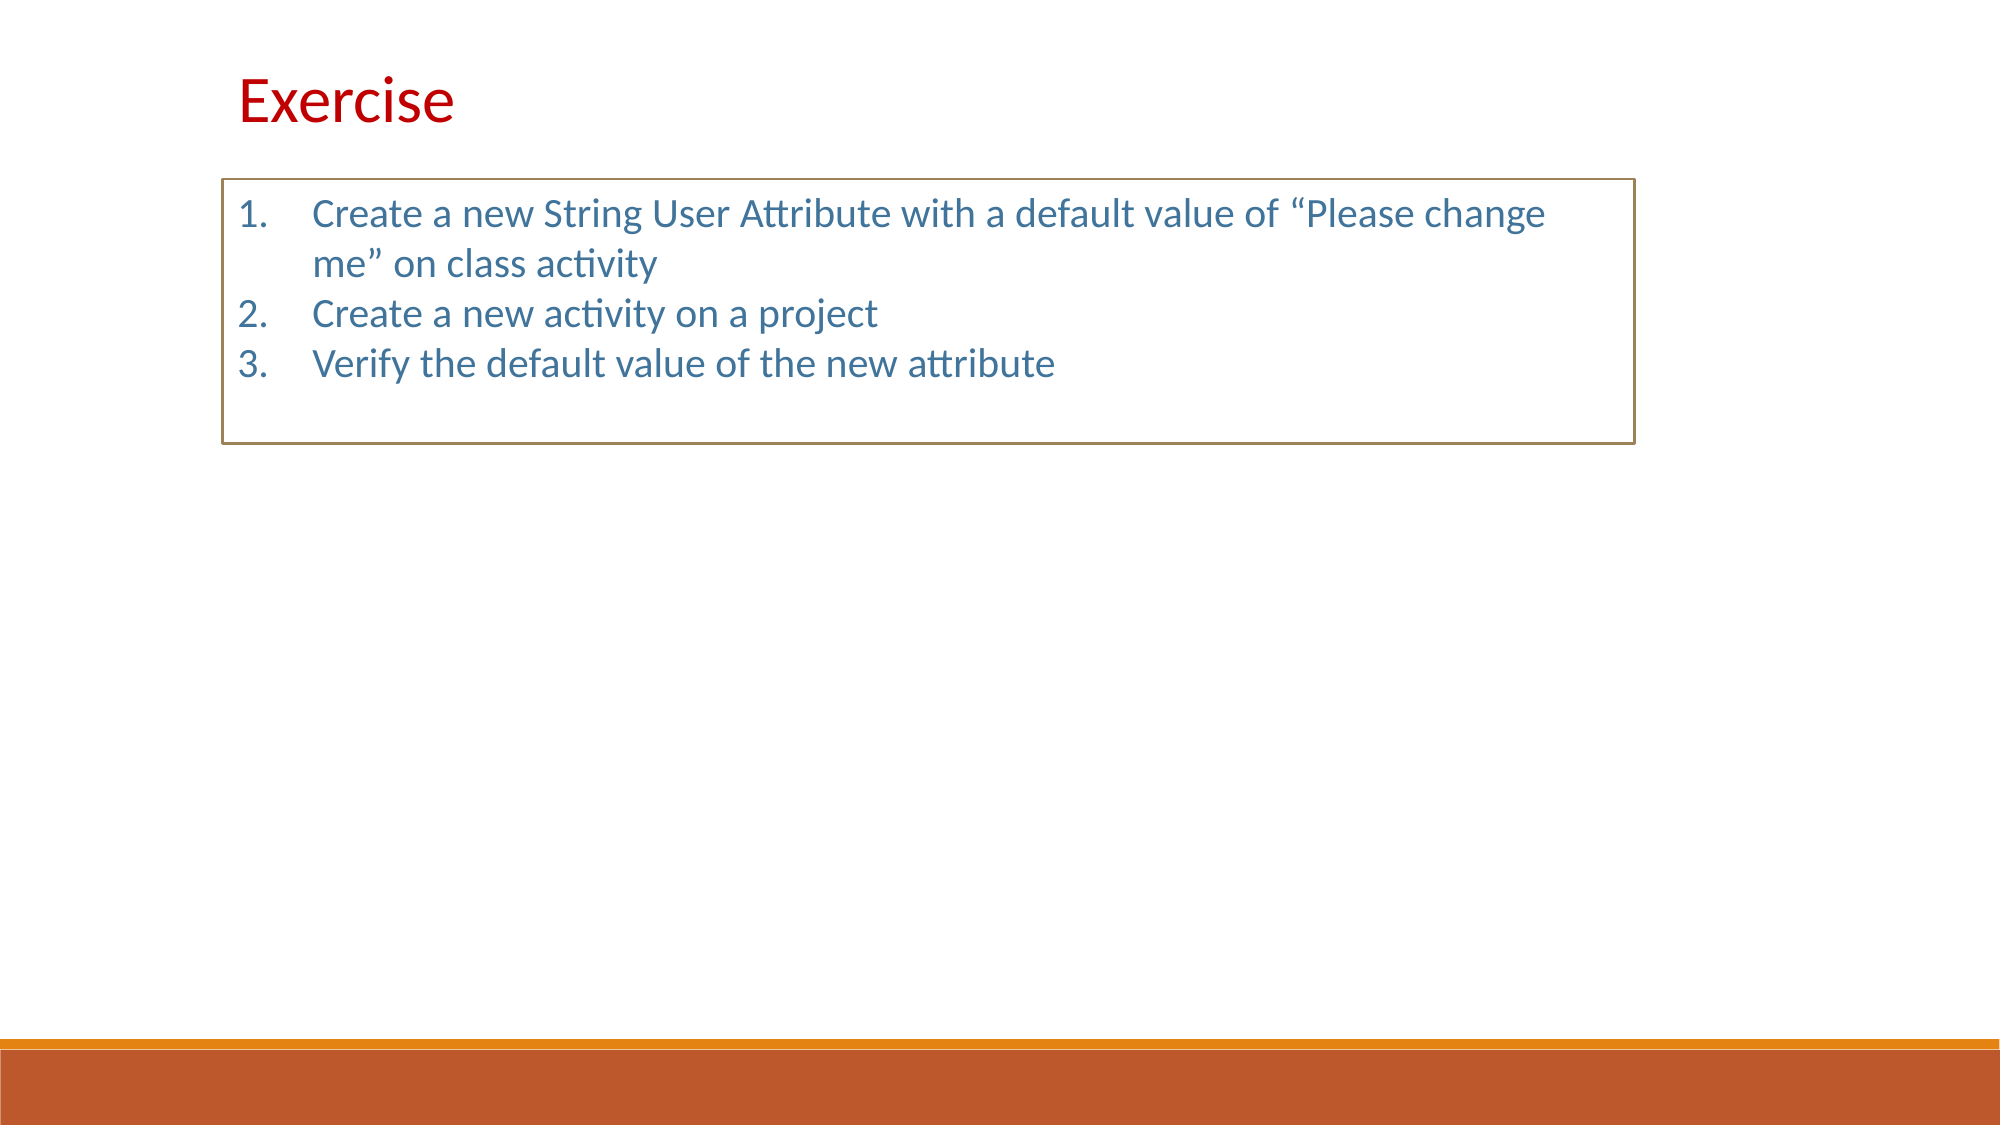

Exercise
Create a new String User Attribute with a default value of “Please change me” on class activity
Create a new activity on a project
Verify the default value of the new attribute